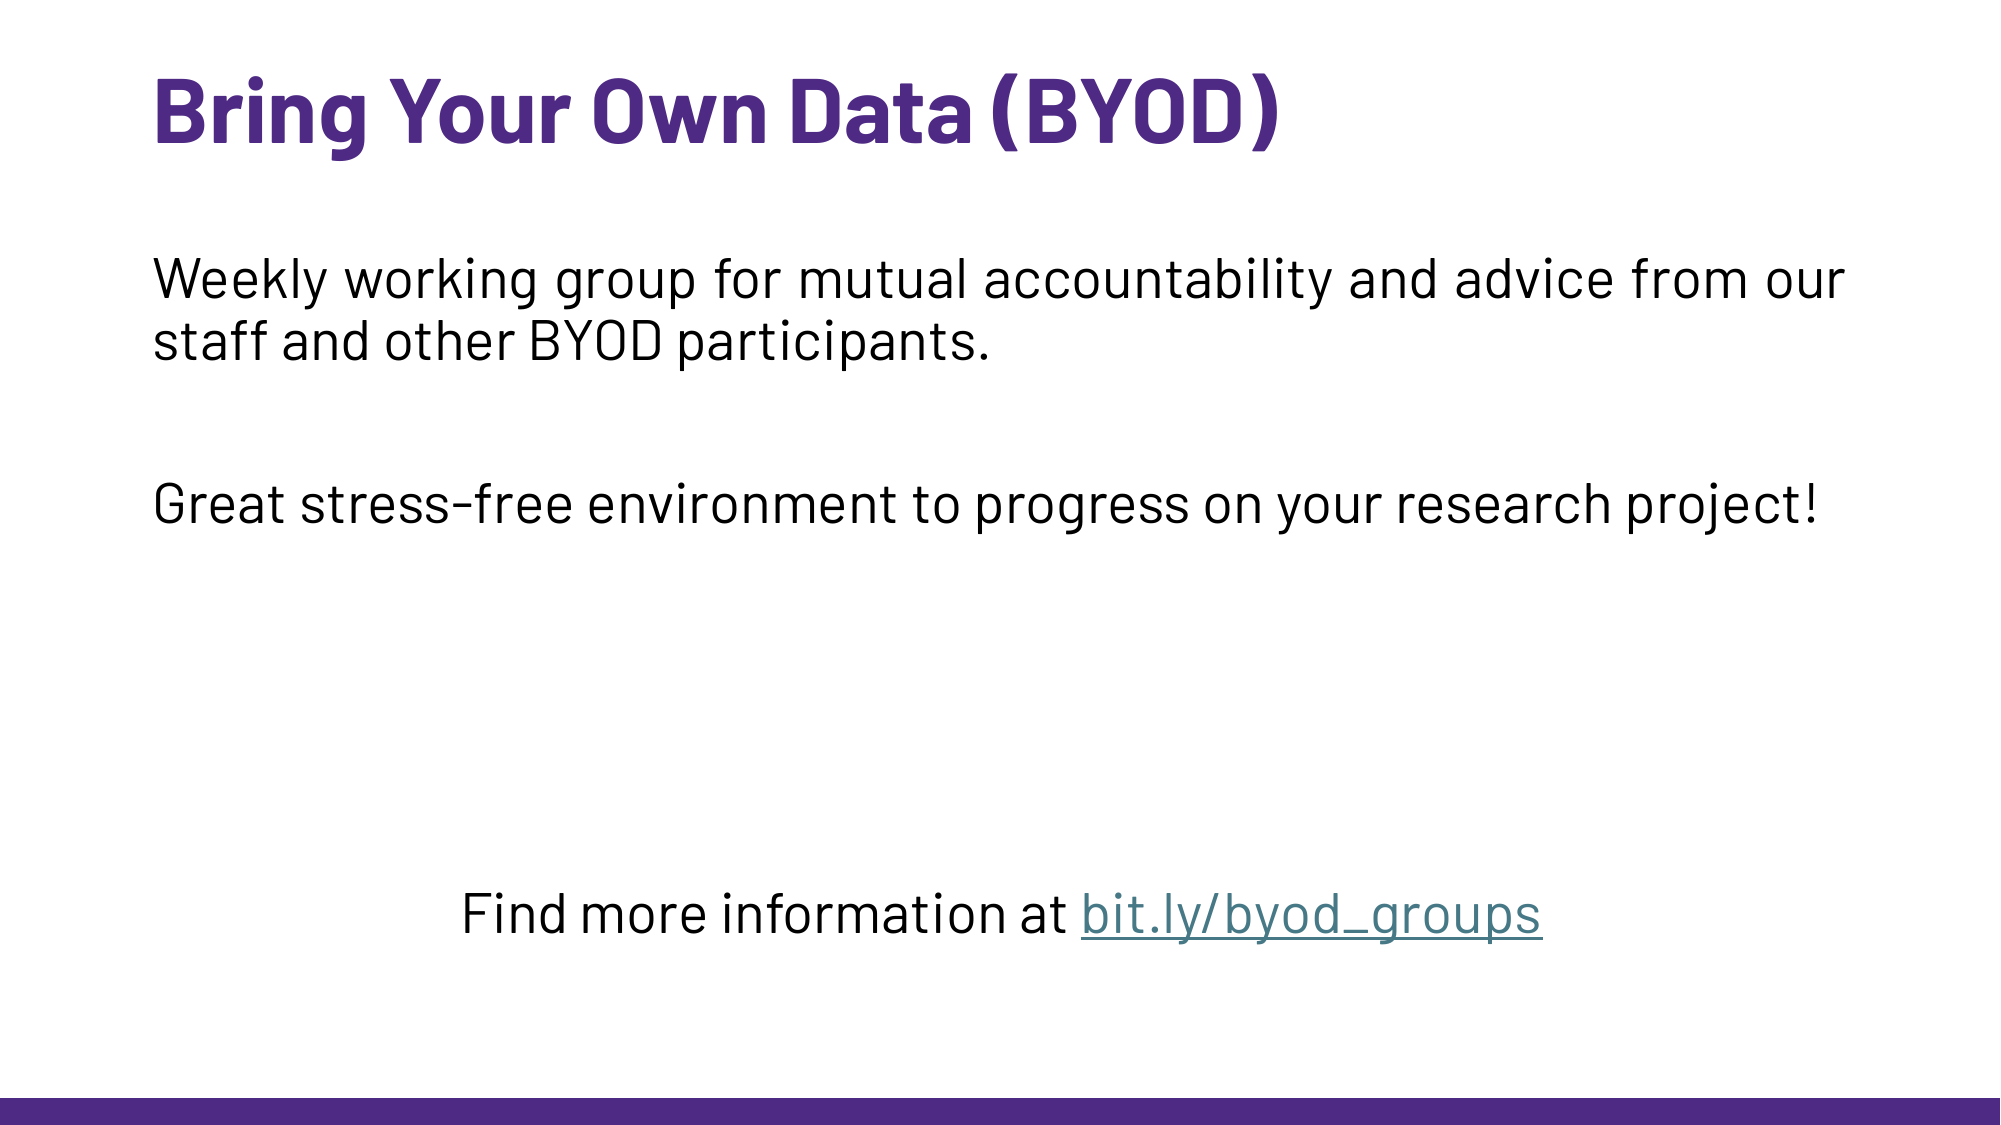

# Bring Your Own Data (BYOD)
Weekly working group for mutual accountability and advice from our staff and other BYOD participants.

Great stress-free environment to progress on your research project!

Find more information at bit.ly/byod_groups